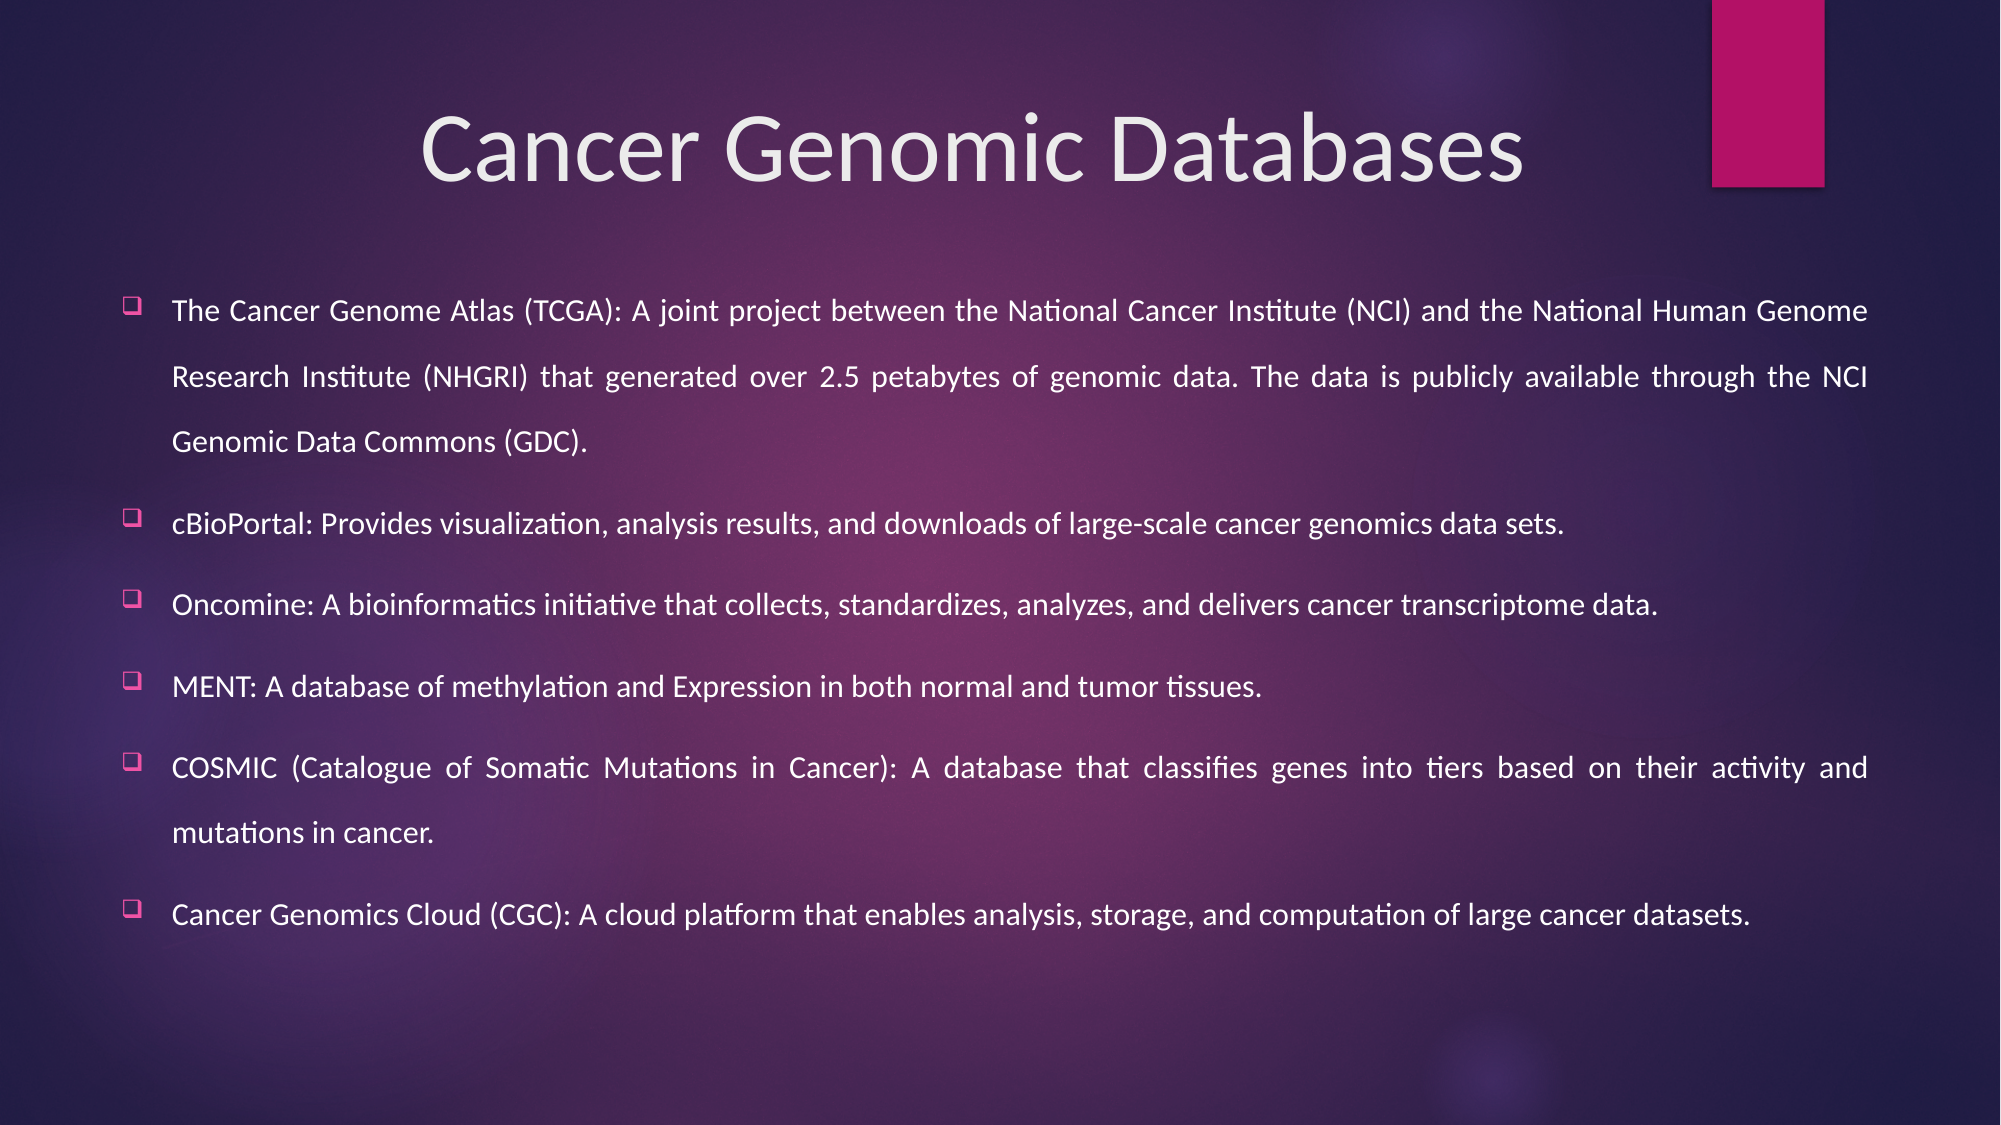

# Cancer Genomic Databases
The Cancer Genome Atlas (TCGA): A joint project between the National Cancer Institute (NCI) and the National Human Genome Research Institute (NHGRI) that generated over 2.5 petabytes of genomic data. The data is publicly available through the NCI Genomic Data Commons (GDC).
cBioPortal: Provides visualization, analysis results, and downloads of large-scale cancer genomics data sets.
Oncomine: A bioinformatics initiative that collects, standardizes, analyzes, and delivers cancer transcriptome data.
MENT: A database of methylation and Expression in both normal and tumor tissues.
COSMIC (Catalogue of Somatic Mutations in Cancer): A database that classifies genes into tiers based on their activity and mutations in cancer.
Cancer Genomics Cloud (CGC): A cloud platform that enables analysis, storage, and computation of large cancer datasets.